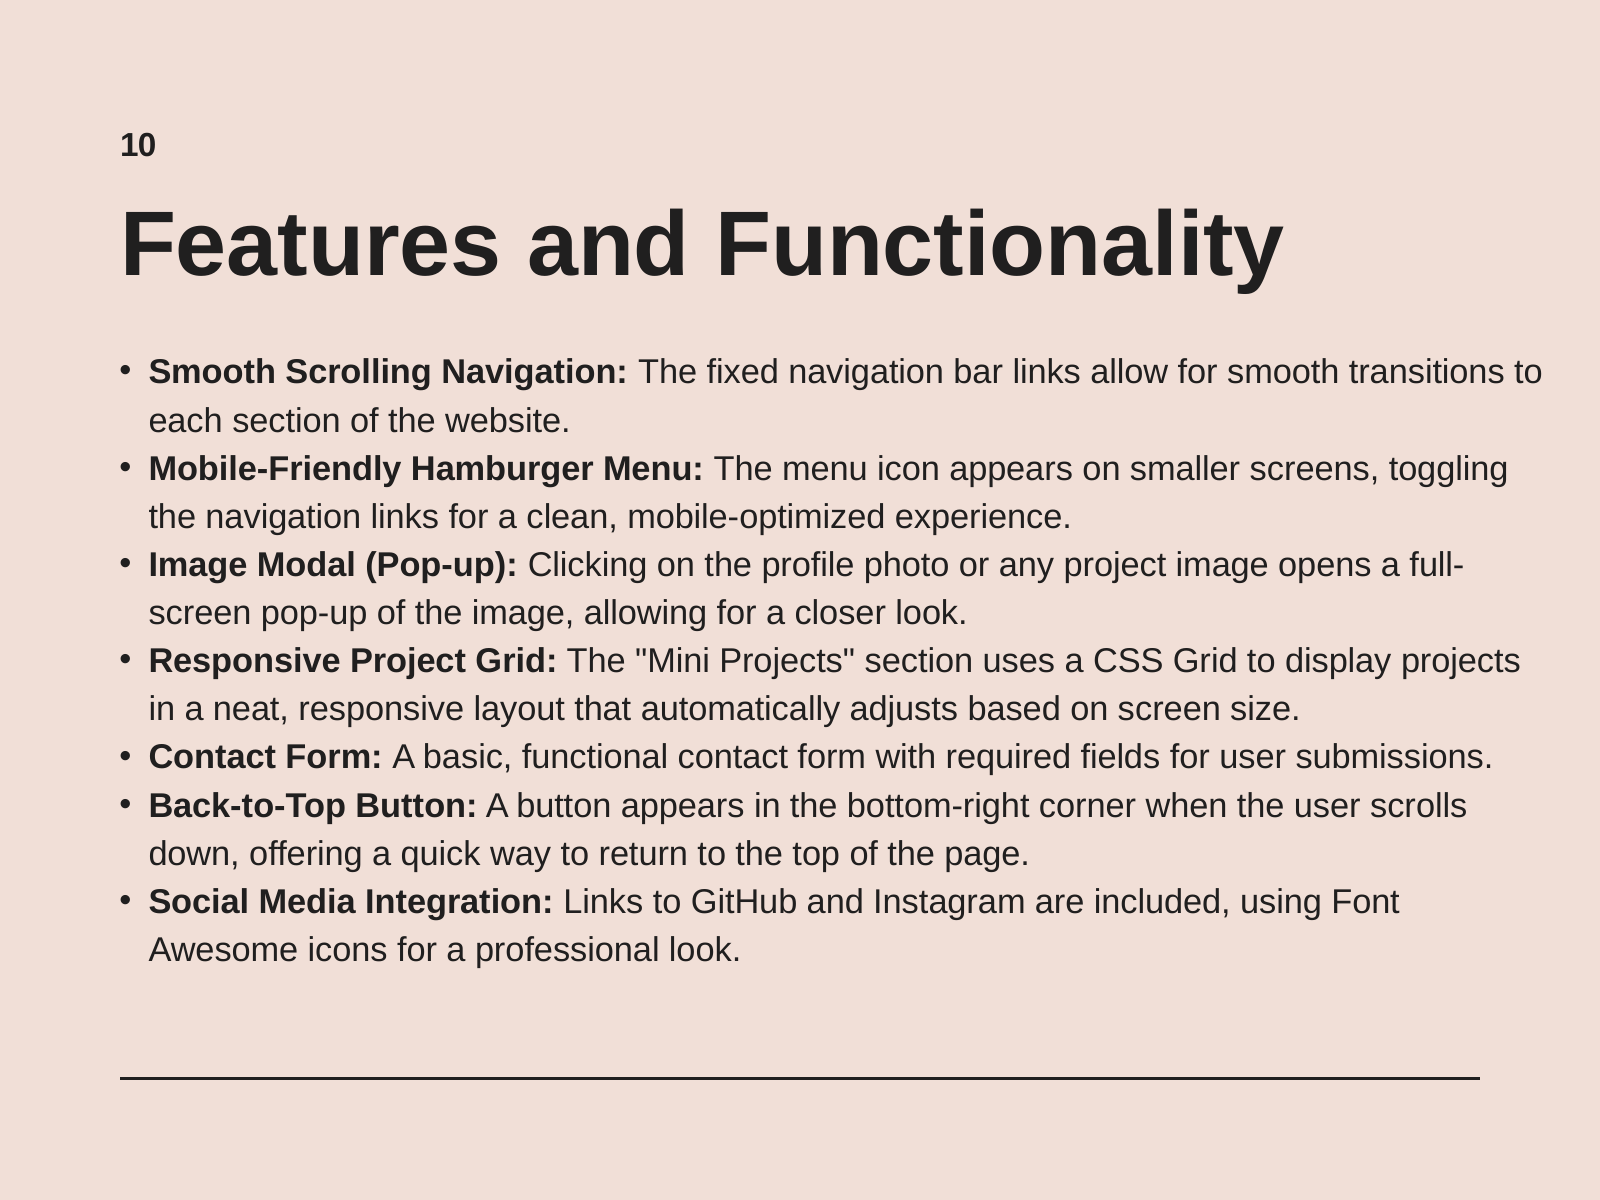

10
Features and Functionality

Smooth Scrolling Navigation: The fixed navigation bar links allow for smooth transitions to each section of the website.
Mobile-Friendly Hamburger Menu: The menu icon appears on smaller screens, toggling the navigation links for a clean, mobile-optimized experience.
Image Modal (Pop-up): Clicking on the profile photo or any project image opens a full-screen pop-up of the image, allowing for a closer look.
Responsive Project Grid: The "Mini Projects" section uses a CSS Grid to display projects in a neat, responsive layout that automatically adjusts based on screen size.
Contact Form: A basic, functional contact form with required fields for user submissions.
Back-to-Top Button: A button appears in the bottom-right corner when the user scrolls down, offering a quick way to return to the top of the page.
Social Media Integration: Links to GitHub and Instagram are included, using Font Awesome icons for a professional look.